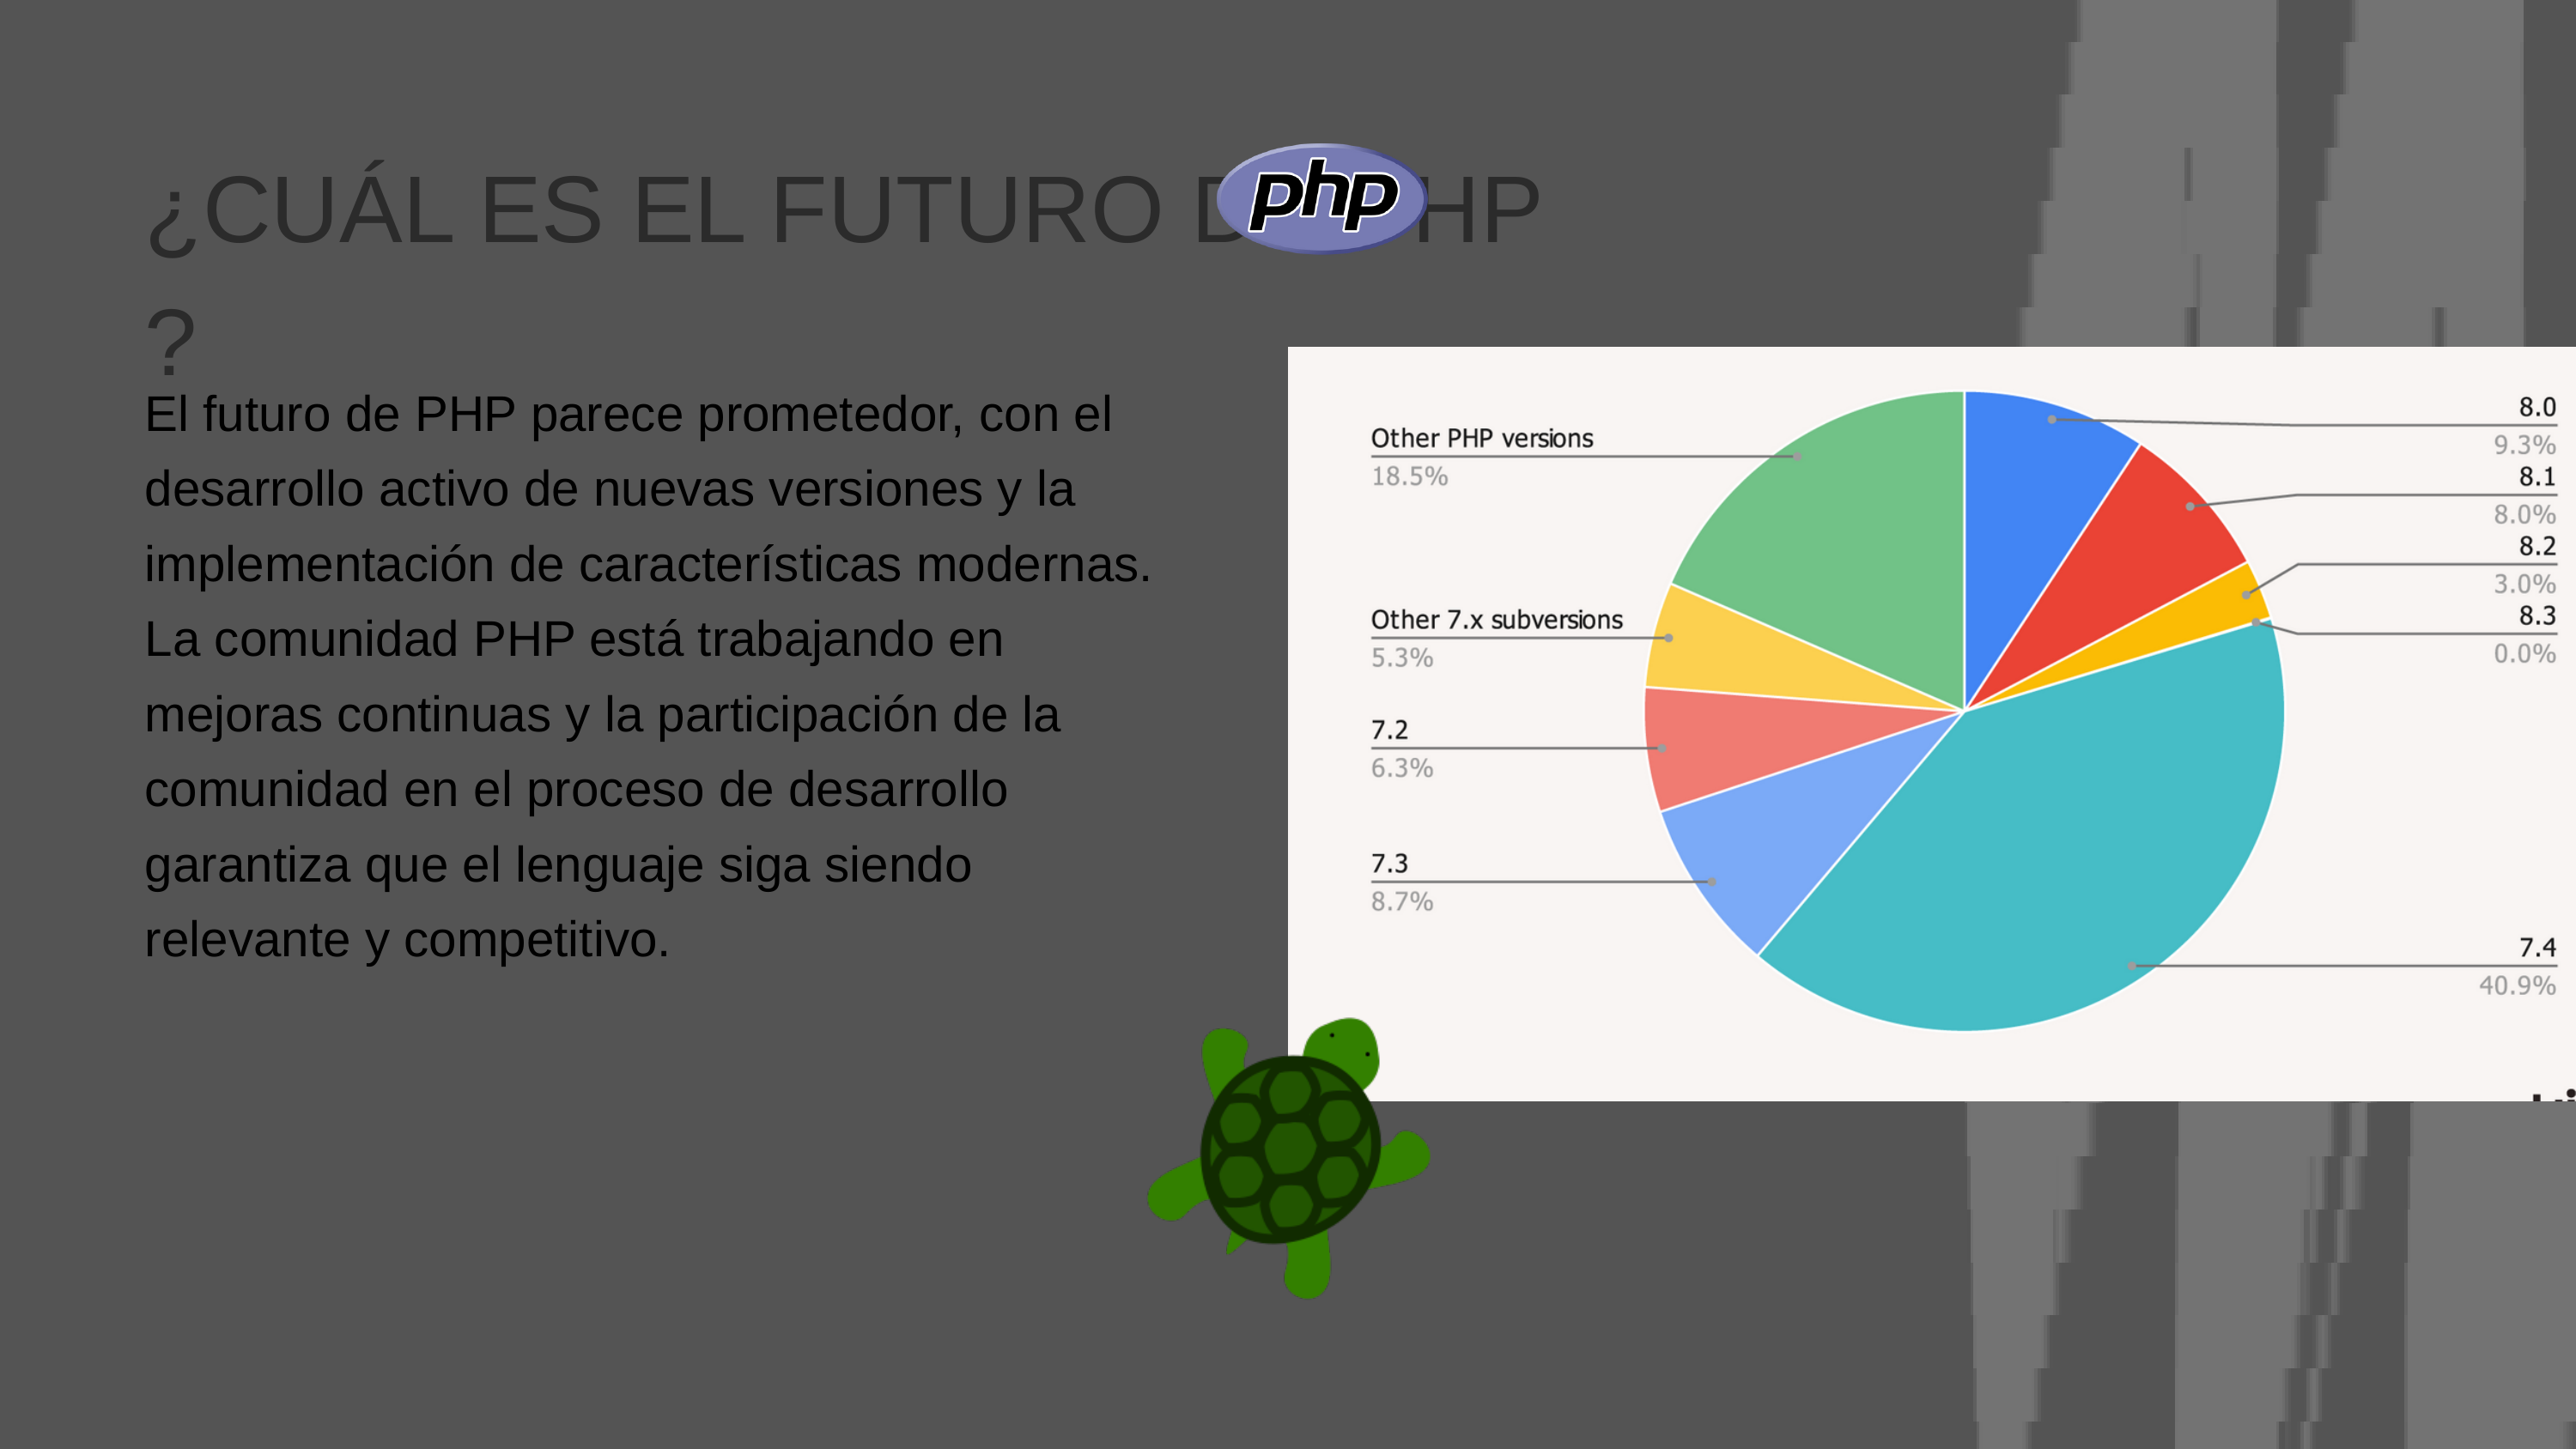

¿CUÁL ES EL FUTURO DE PHP ?

El futuro de PHP parece prometedor, con el desarrollo activo de nuevas versiones y la implementación de características modernas. La comunidad PHP está trabajando en mejoras continuas y la participación de la comunidad en el proceso de desarrollo garantiza que el lenguaje siga siendo relevante y competitivo.